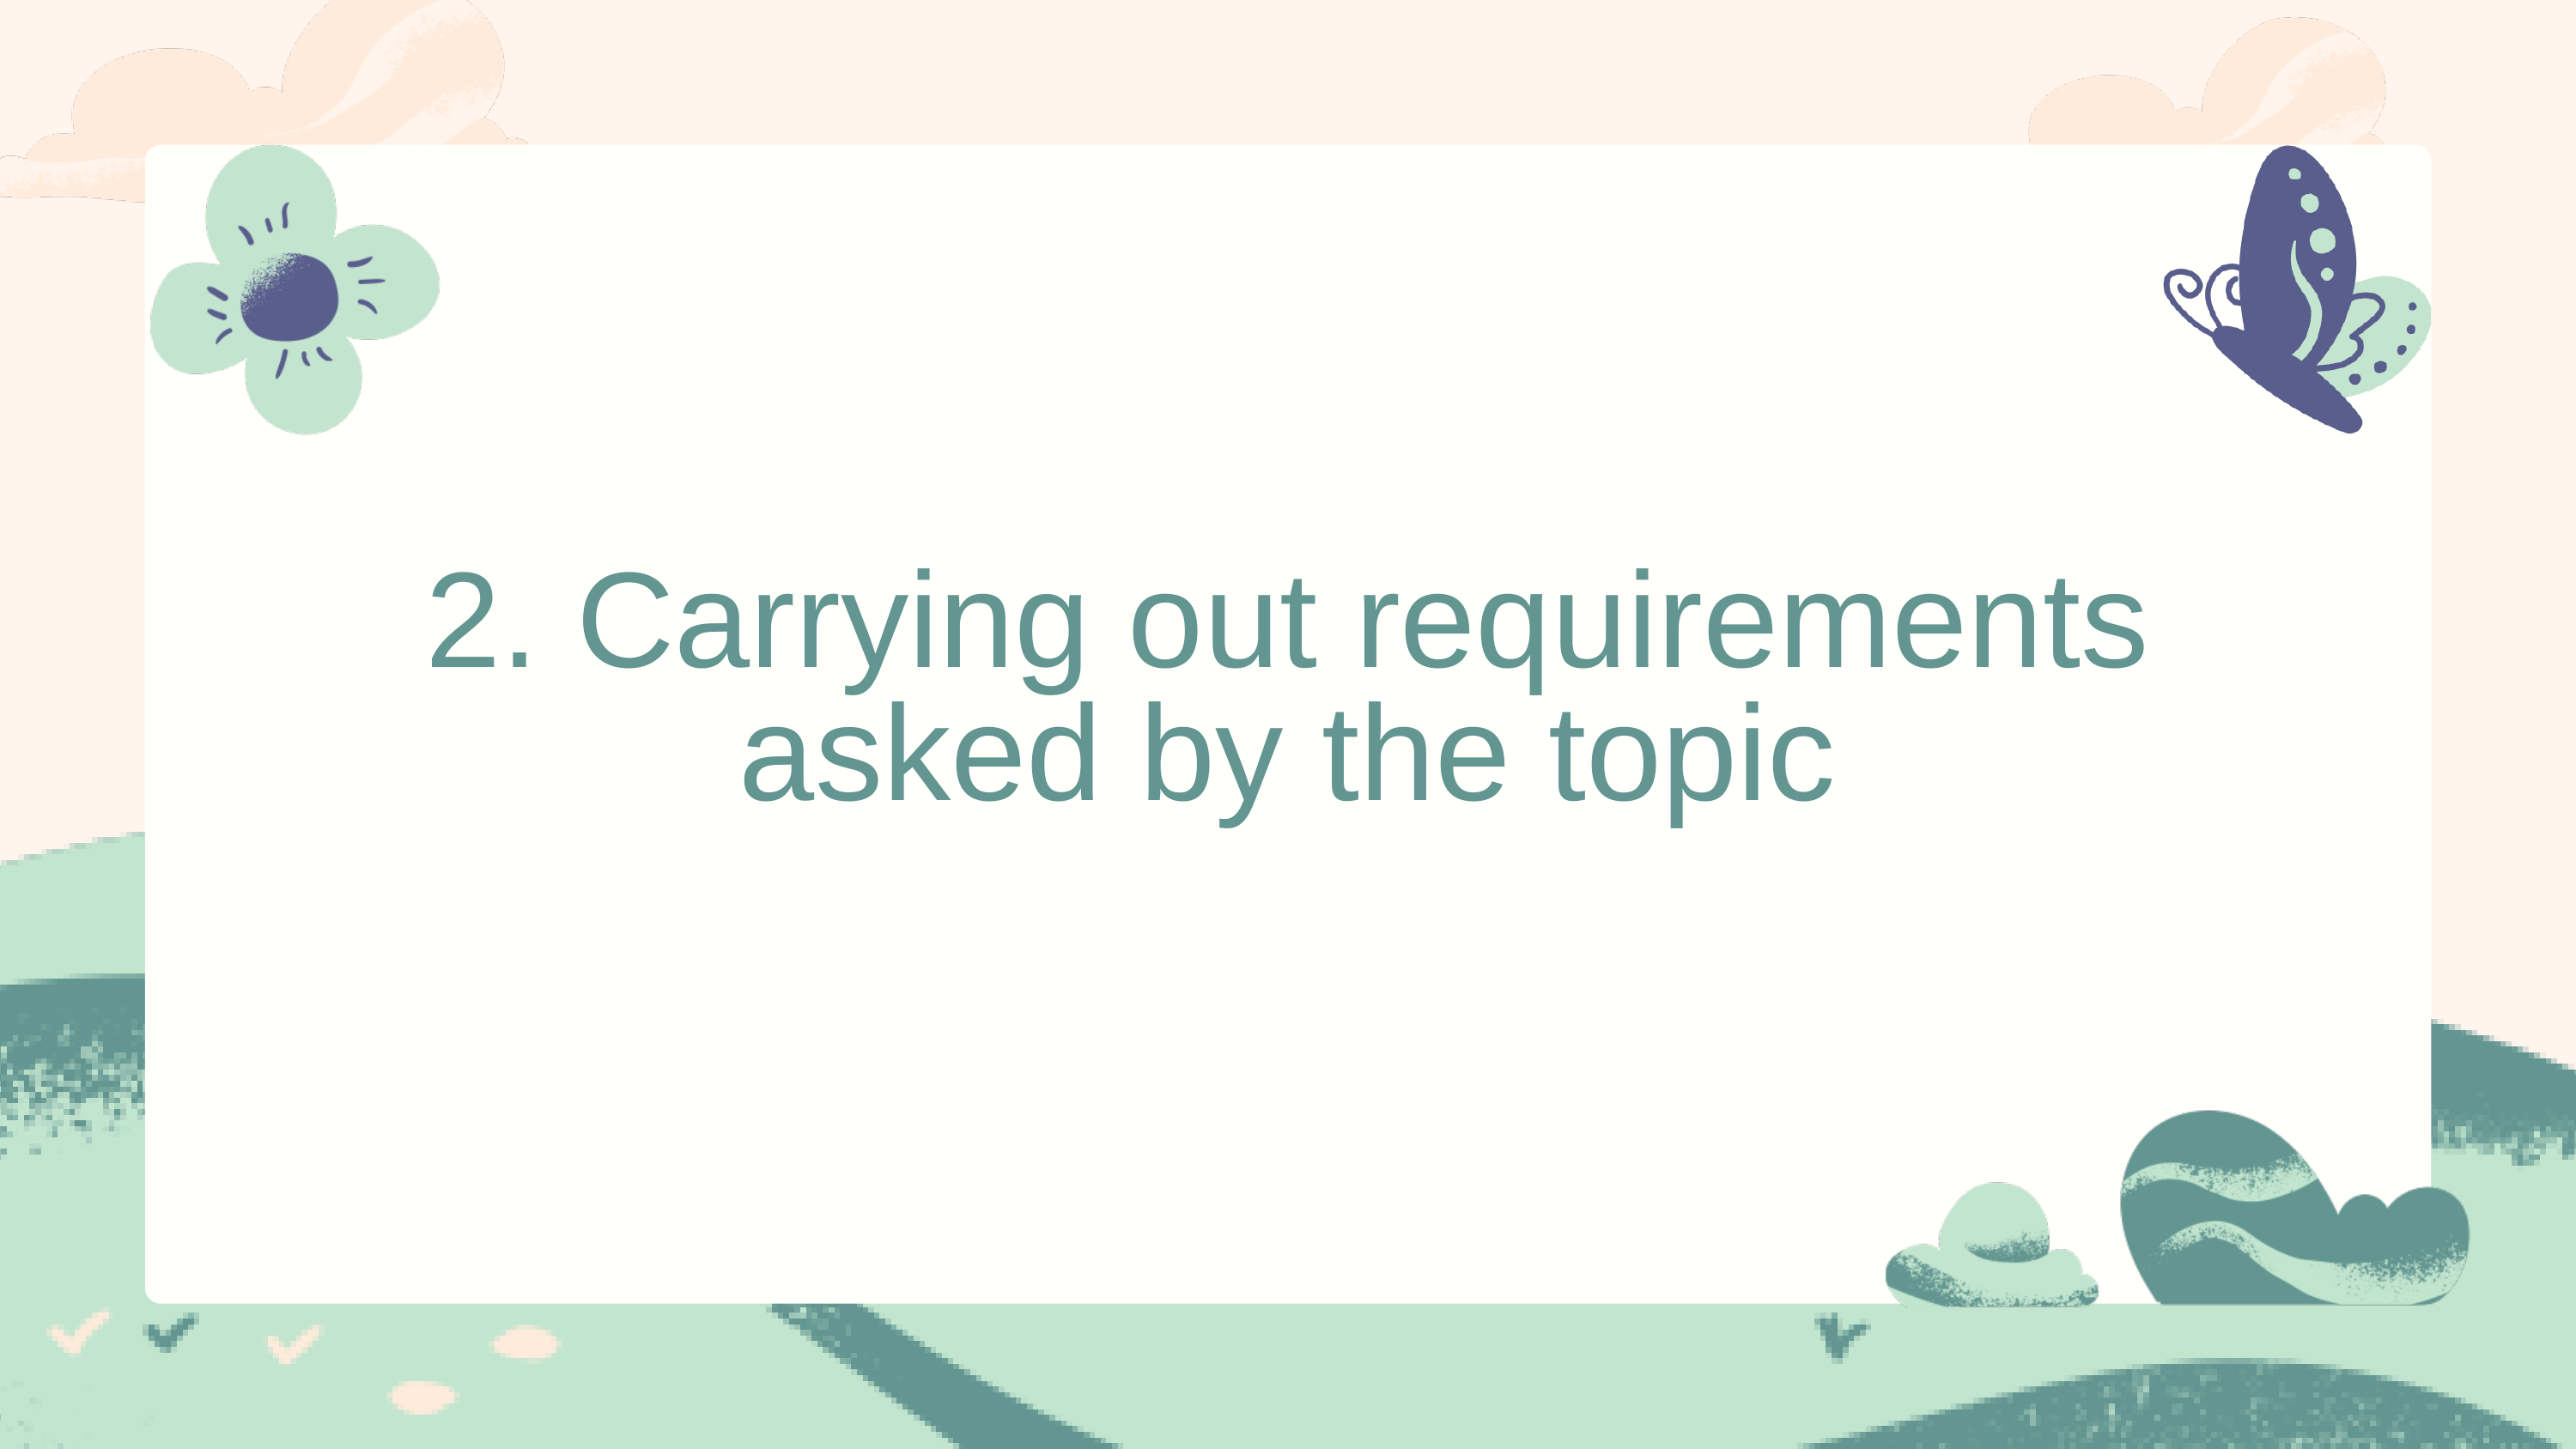

2. Carrying out requirements asked by the topic